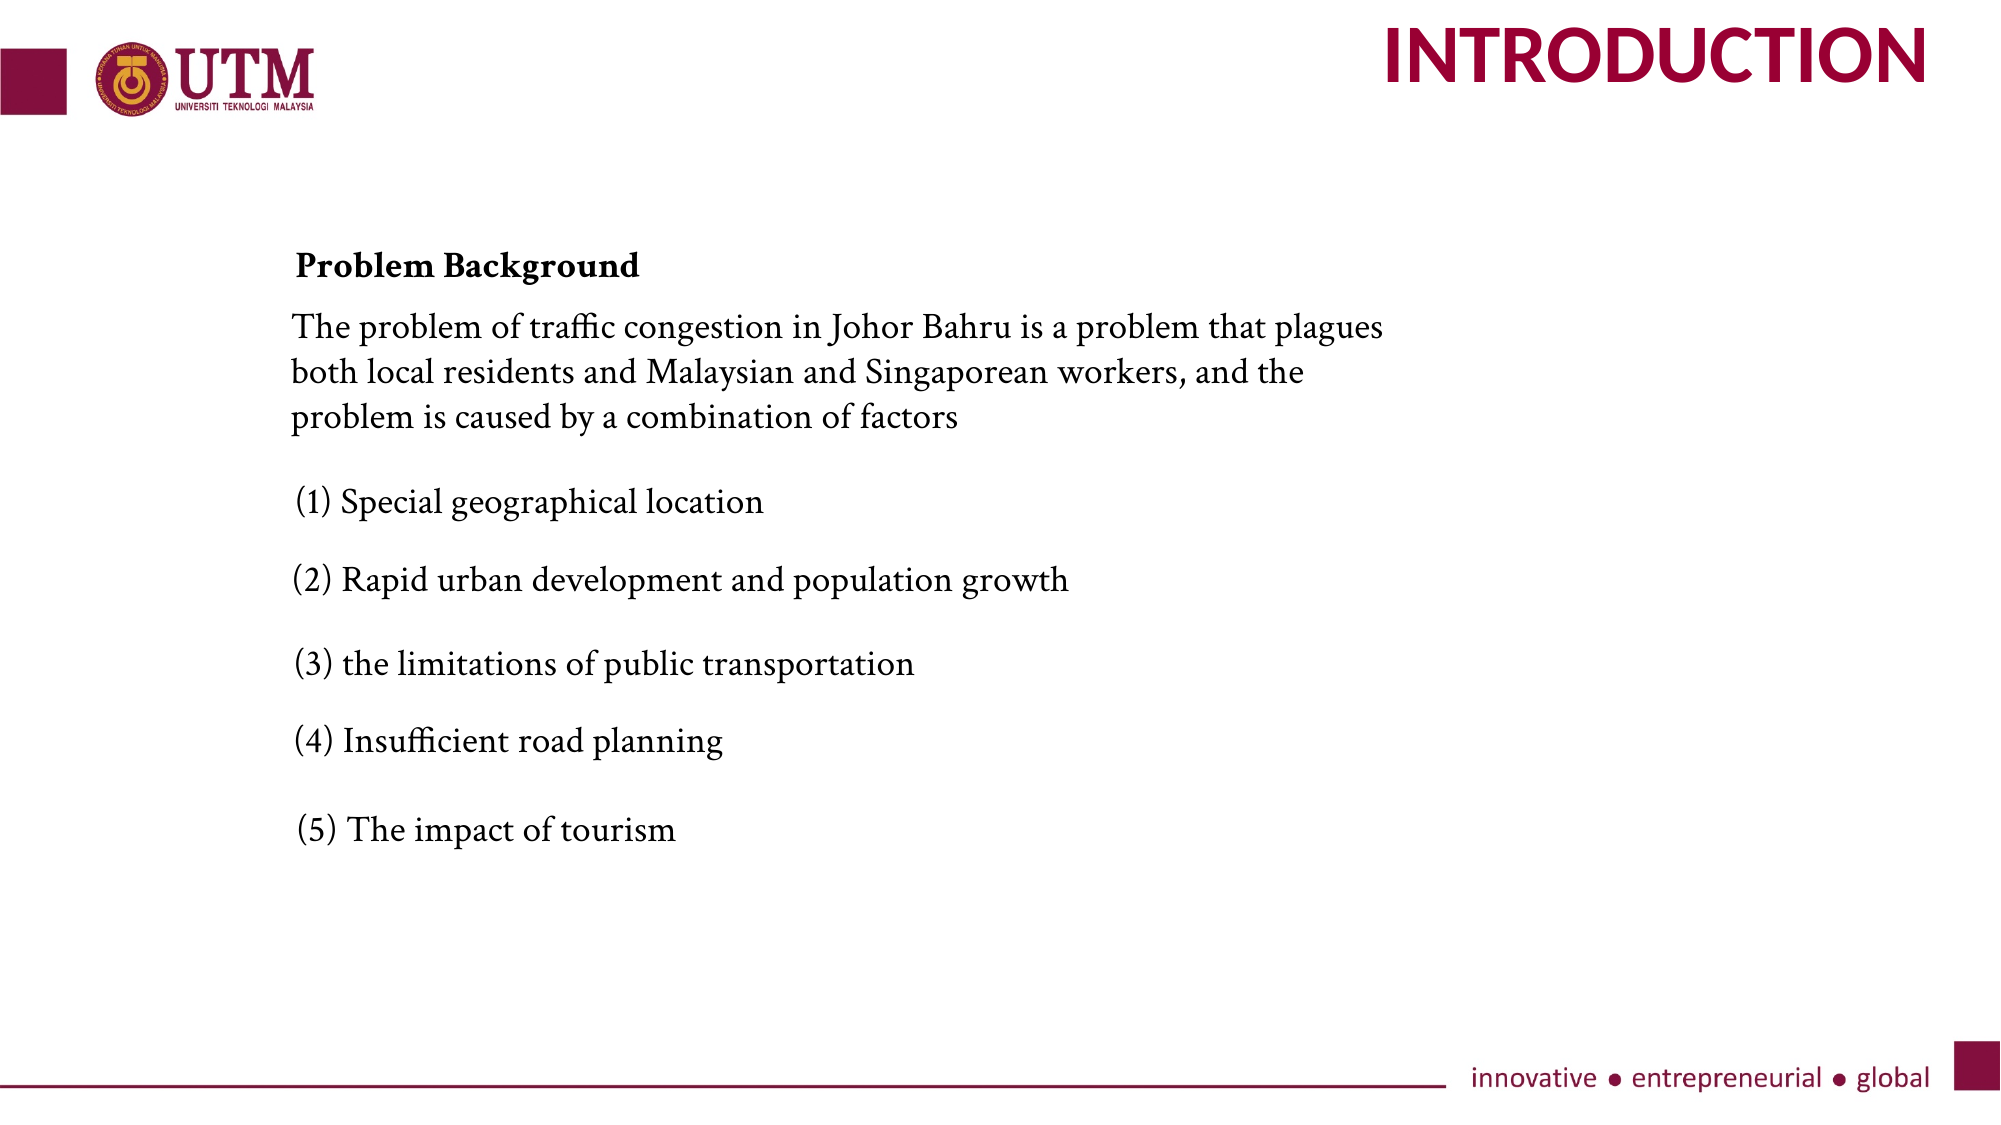

INTRODUCTION
Problem Background
The problem of traffic congestion in Johor Bahru is a problem that plagues
both local residents and Malaysian and Singaporean workers, and the
problem is caused by a combination of factors

(1) Special geographical location

(2) Rapid urban development and population growth

(3) the limitations of public transportation

(4) Insufficient road planning

(5) The impact of tourism